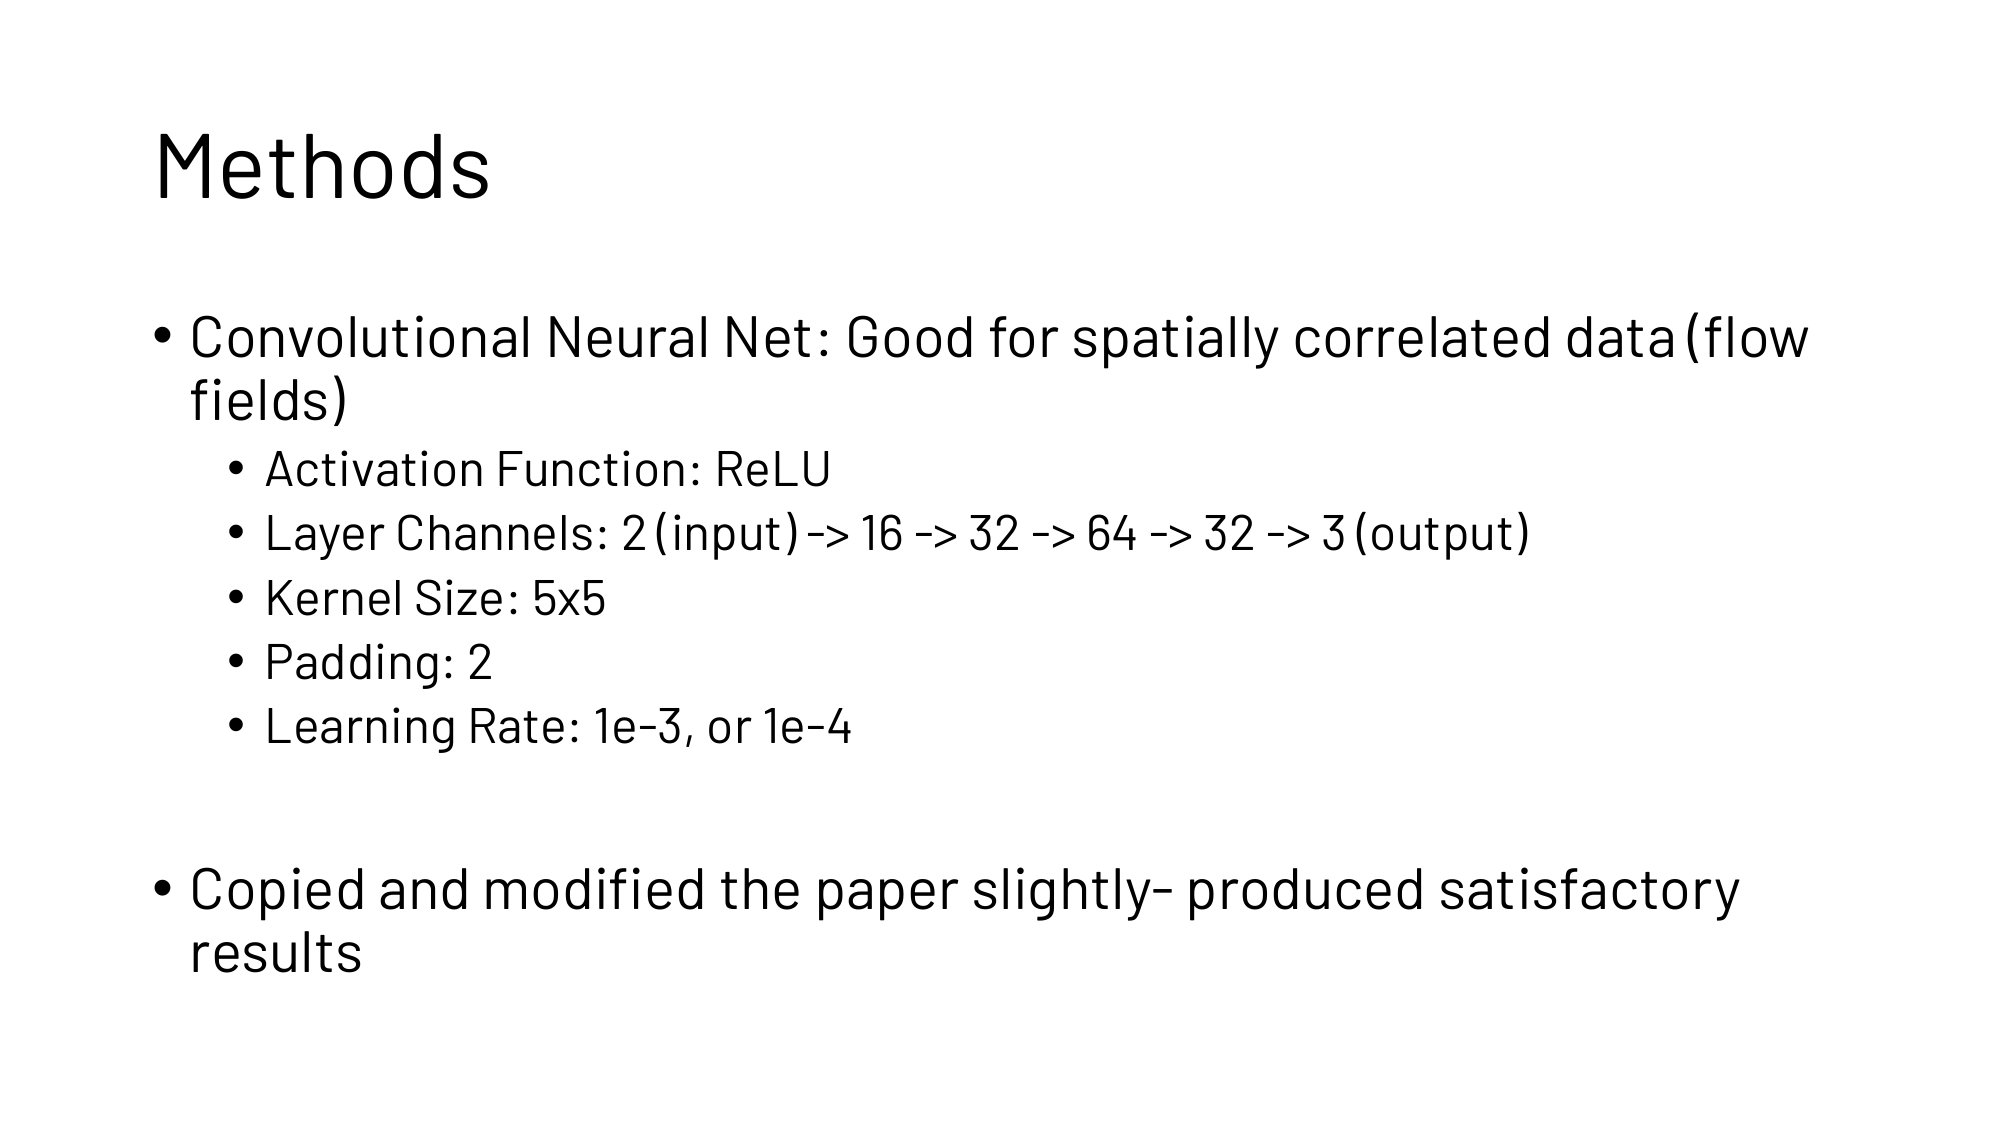

# Methods
Convolutional Neural Net: Good for spatially correlated data (flow fields)
Activation Function: ReLU
Layer Channels: 2 (input) -> 16 -> 32 -> 64 -> 32 -> 3 (output)
Kernel Size: 5x5
Padding: 2
Learning Rate: 1e-3, or 1e-4

Copied and modified the paper slightly- produced satisfactory results